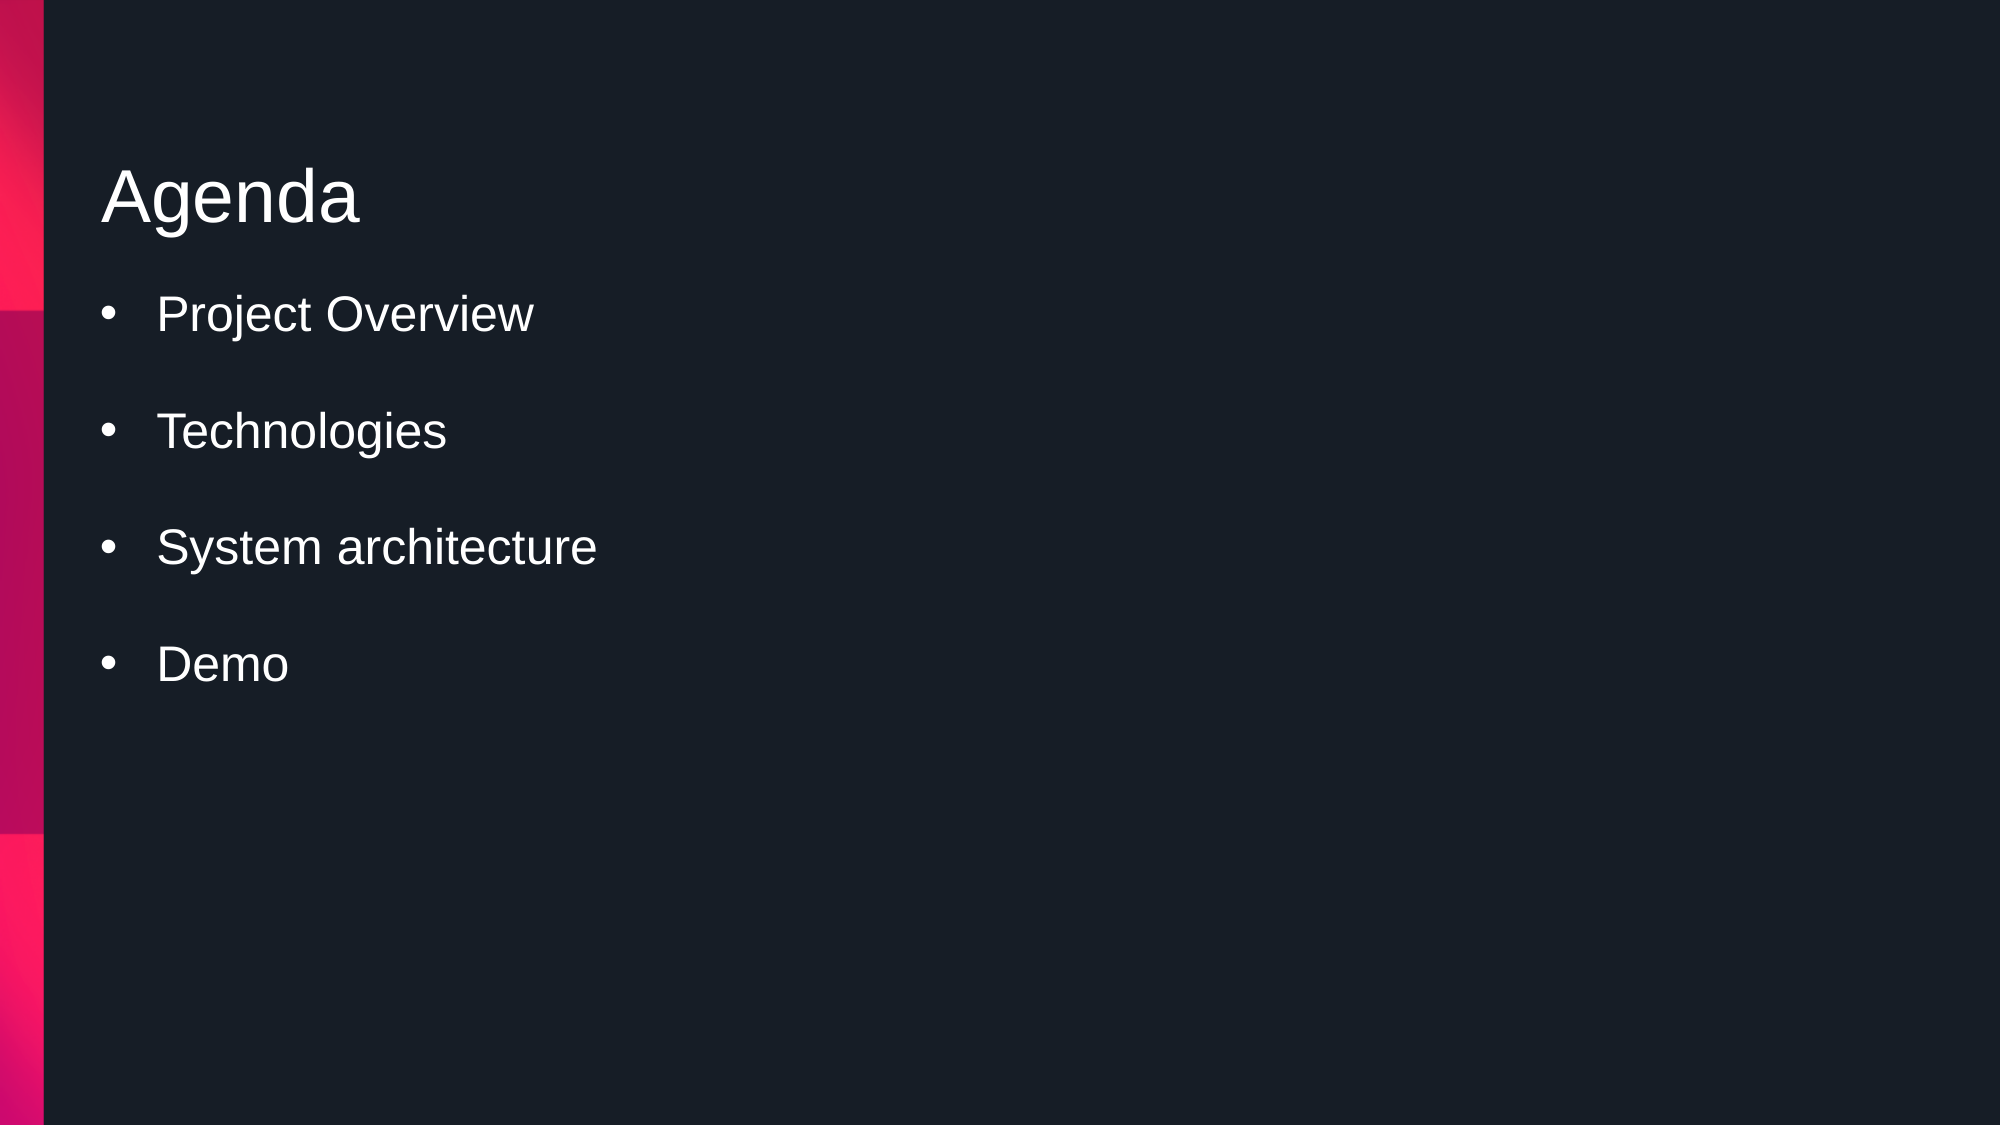

# Agenda
Project Overview
Technologies
System architecture
Demo